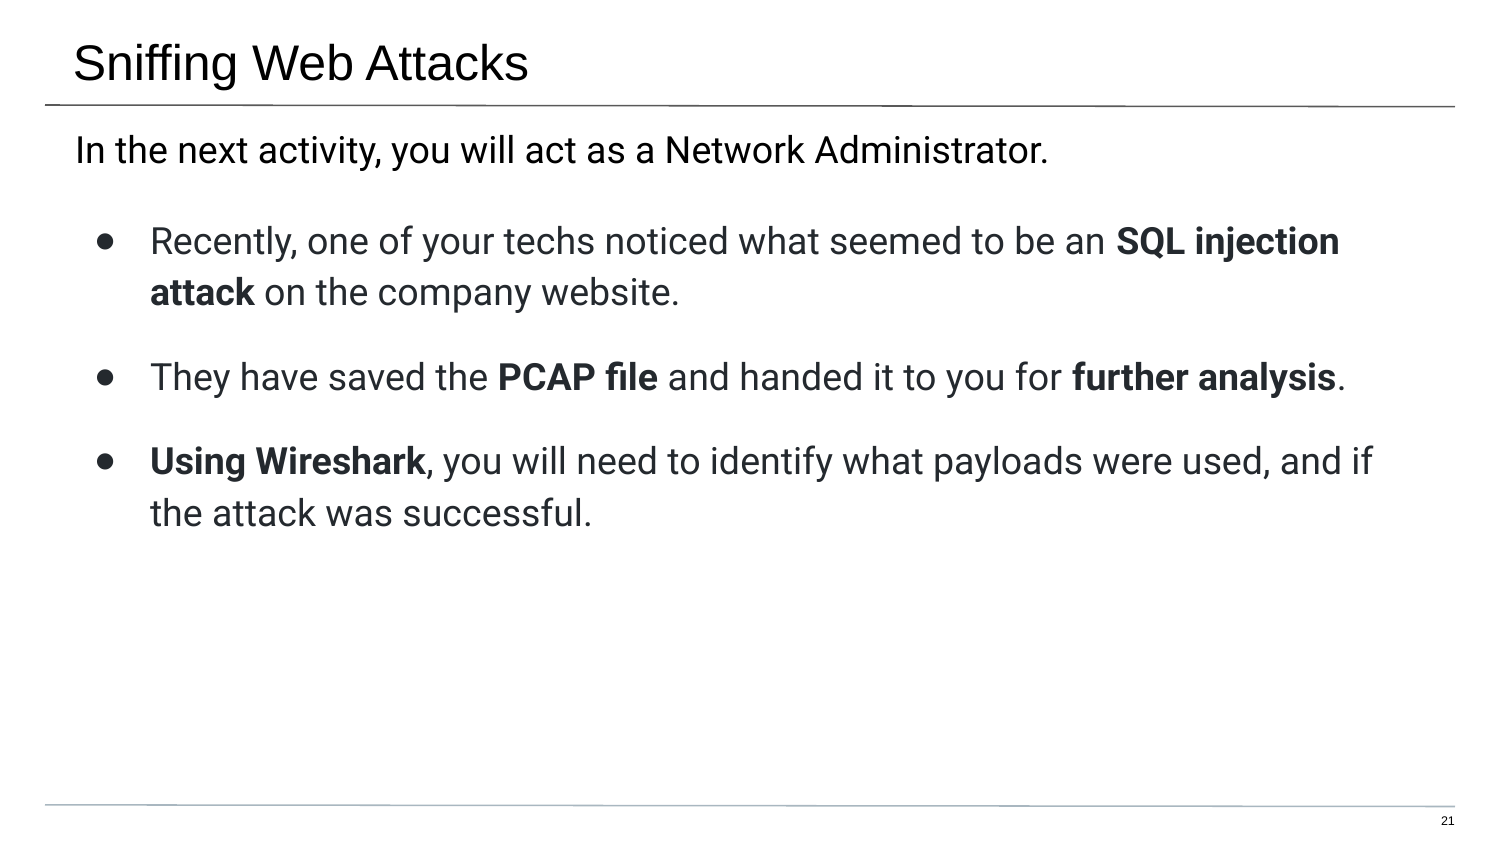

# Sniffing Web Attacks
In the next activity, you will act as a Network Administrator.
Recently, one of your techs noticed what seemed to be an SQL injection attack on the company website.
They have saved the PCAP file and handed it to you for further analysis.
Using Wireshark, you will need to identify what payloads were used, and if the attack was successful.

21